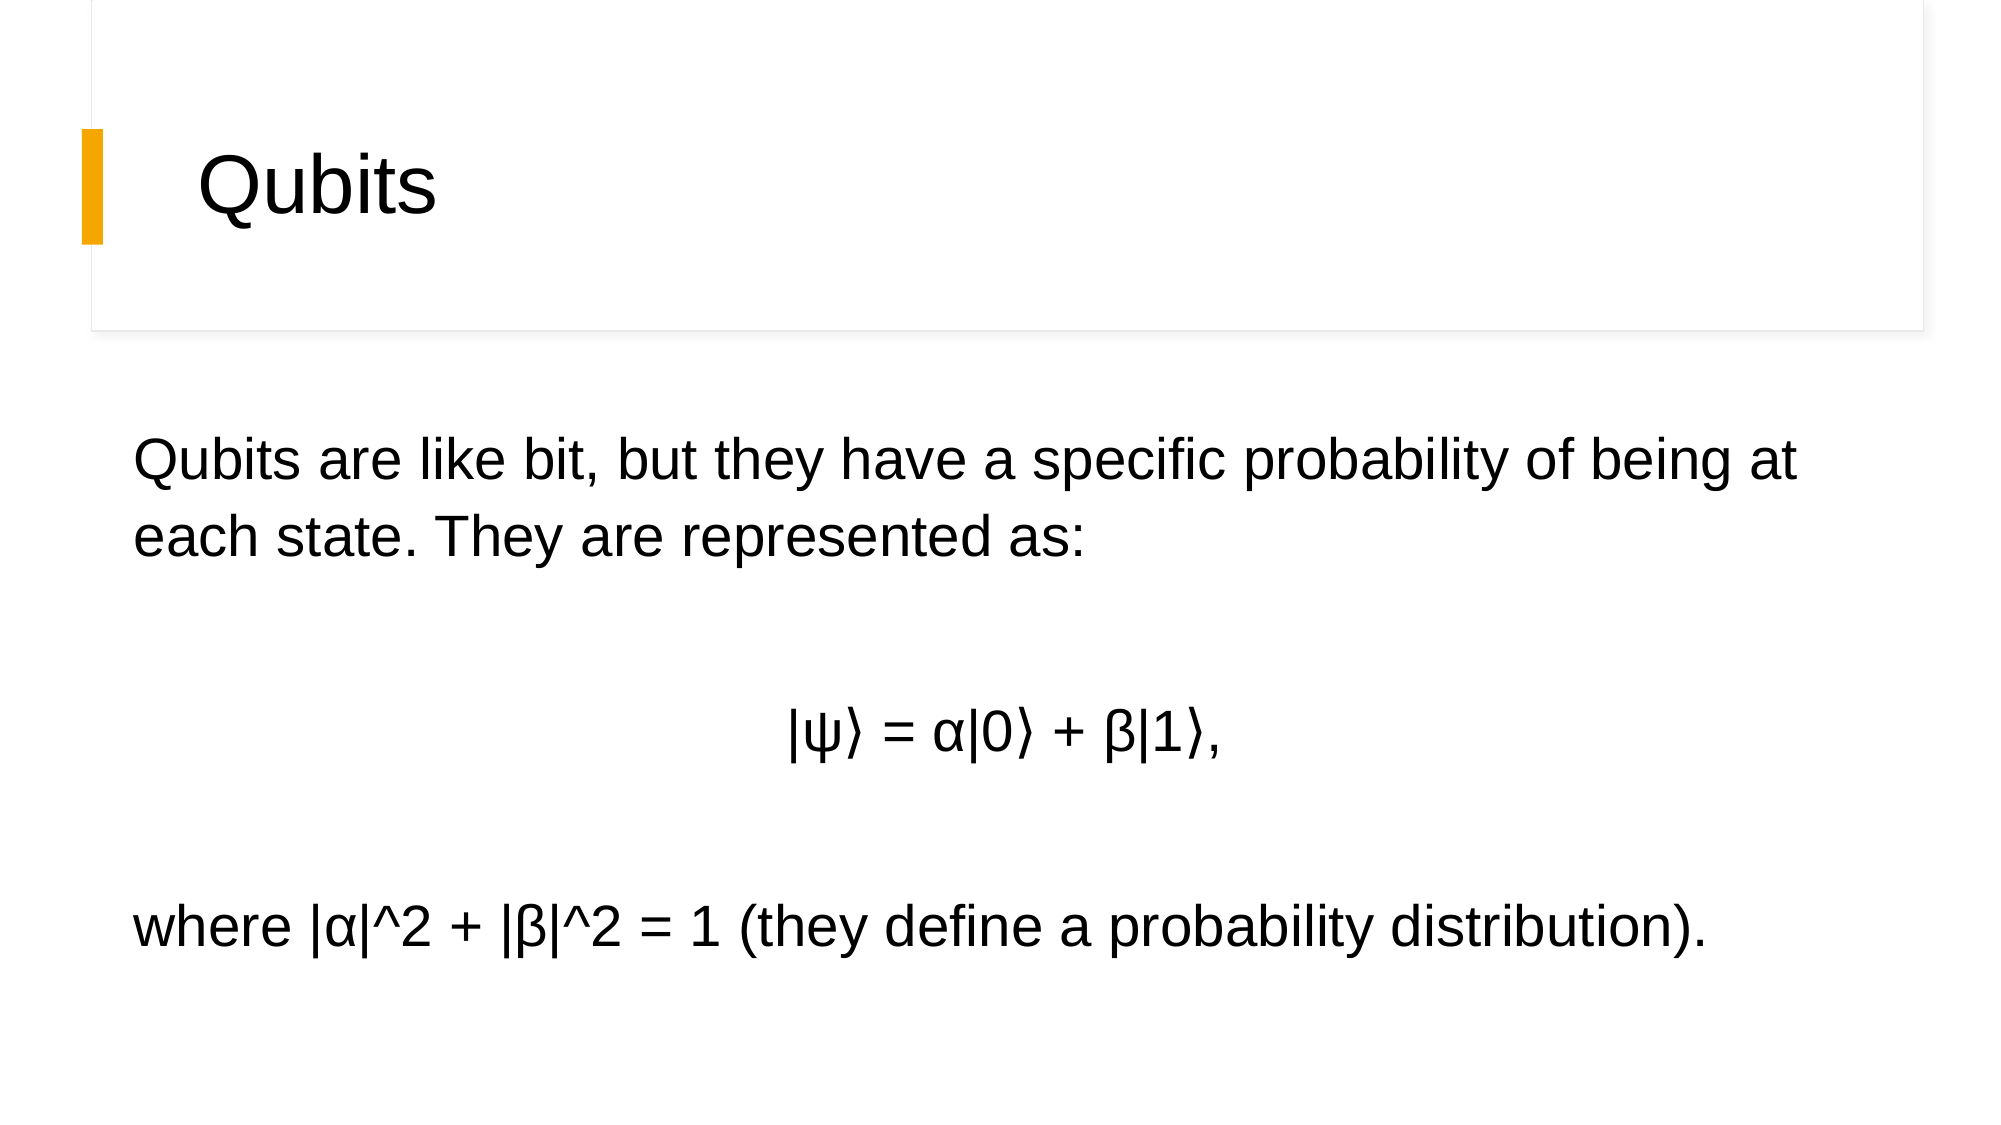

# Qubits
Qubits are like bit, but they have a specific probability of being at each state. They are represented as:

|ψ⟩ = α|0⟩ + β|1⟩,

where |α|^2 + |β|^2 = 1 (they define a probability distribution).